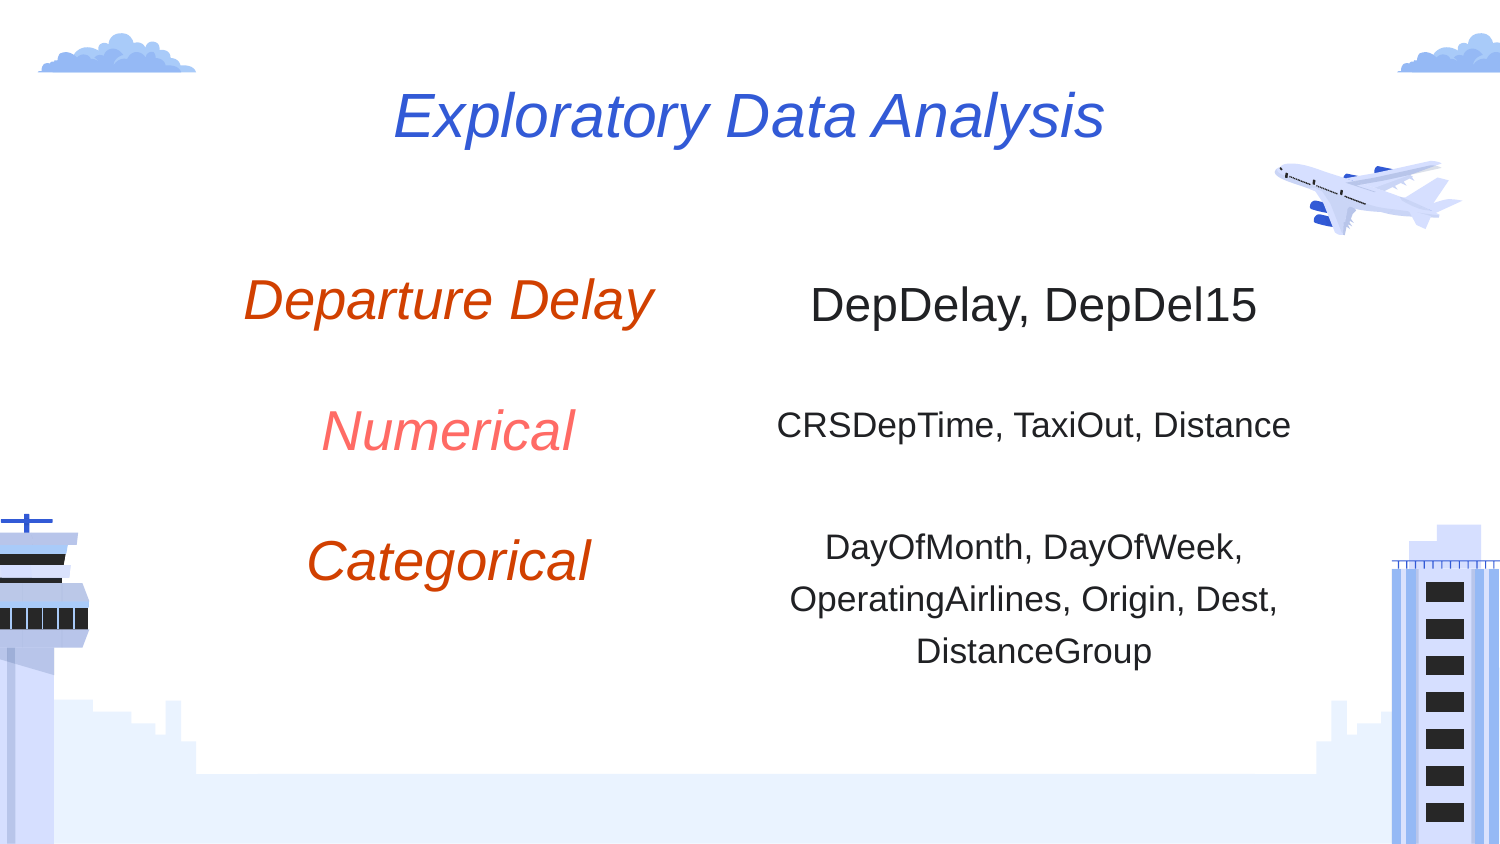

# Exploratory Data Analysis

Departure Delay
DepDelay, DepDel15
Numerical
CRSDepTime, TaxiOut, Distance
Categorical
DayOfMonth, DayOfWeek, OperatingAirlines, Origin, Dest, DistanceGroup